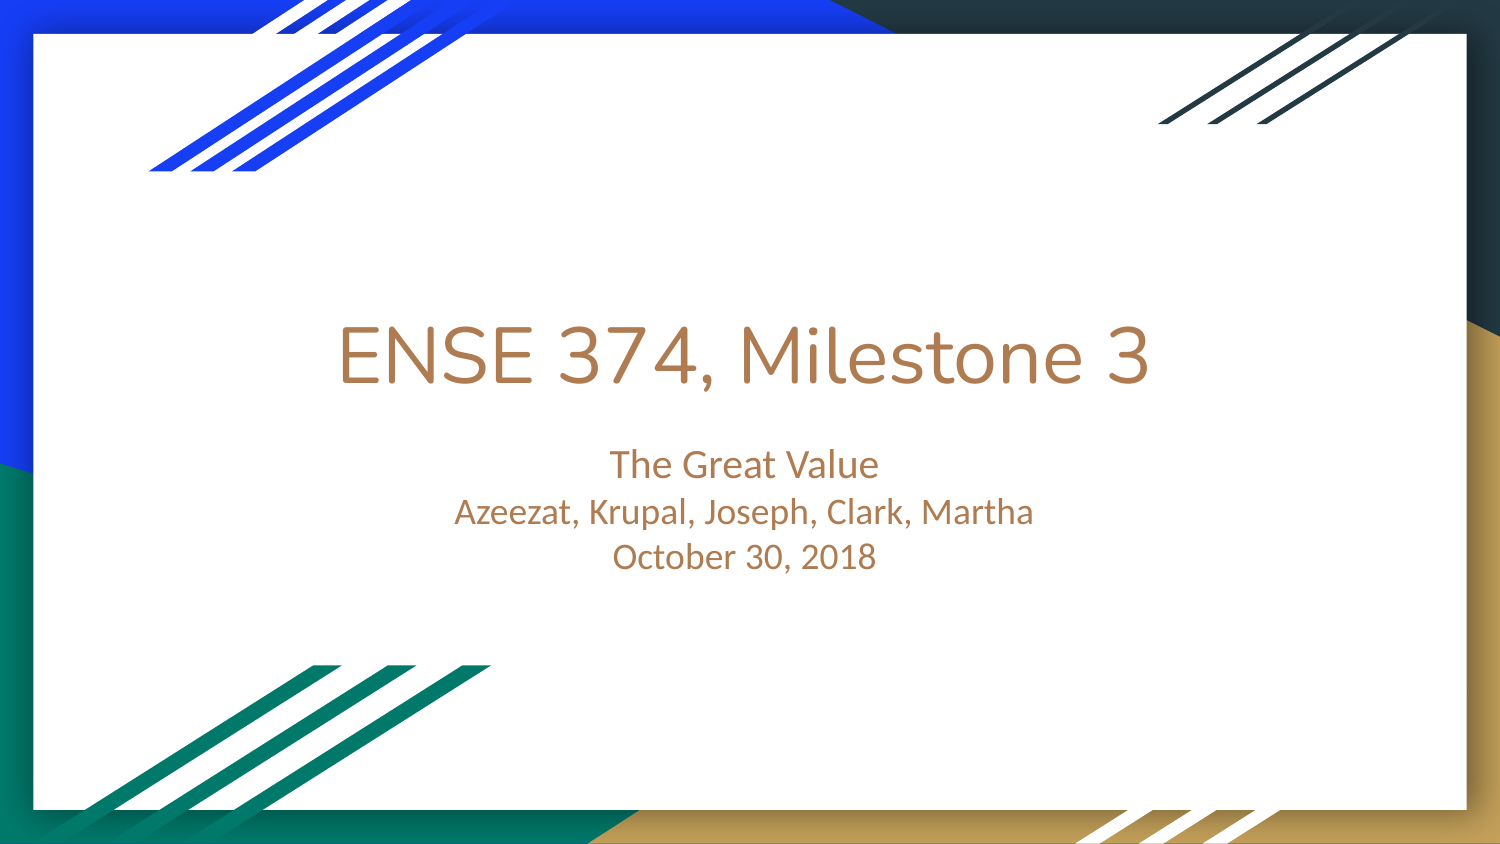

# ENSE 374, Milestone 3
The Great Value
Azeezat, Krupal, Joseph, Clark, Martha
October 30, 2018